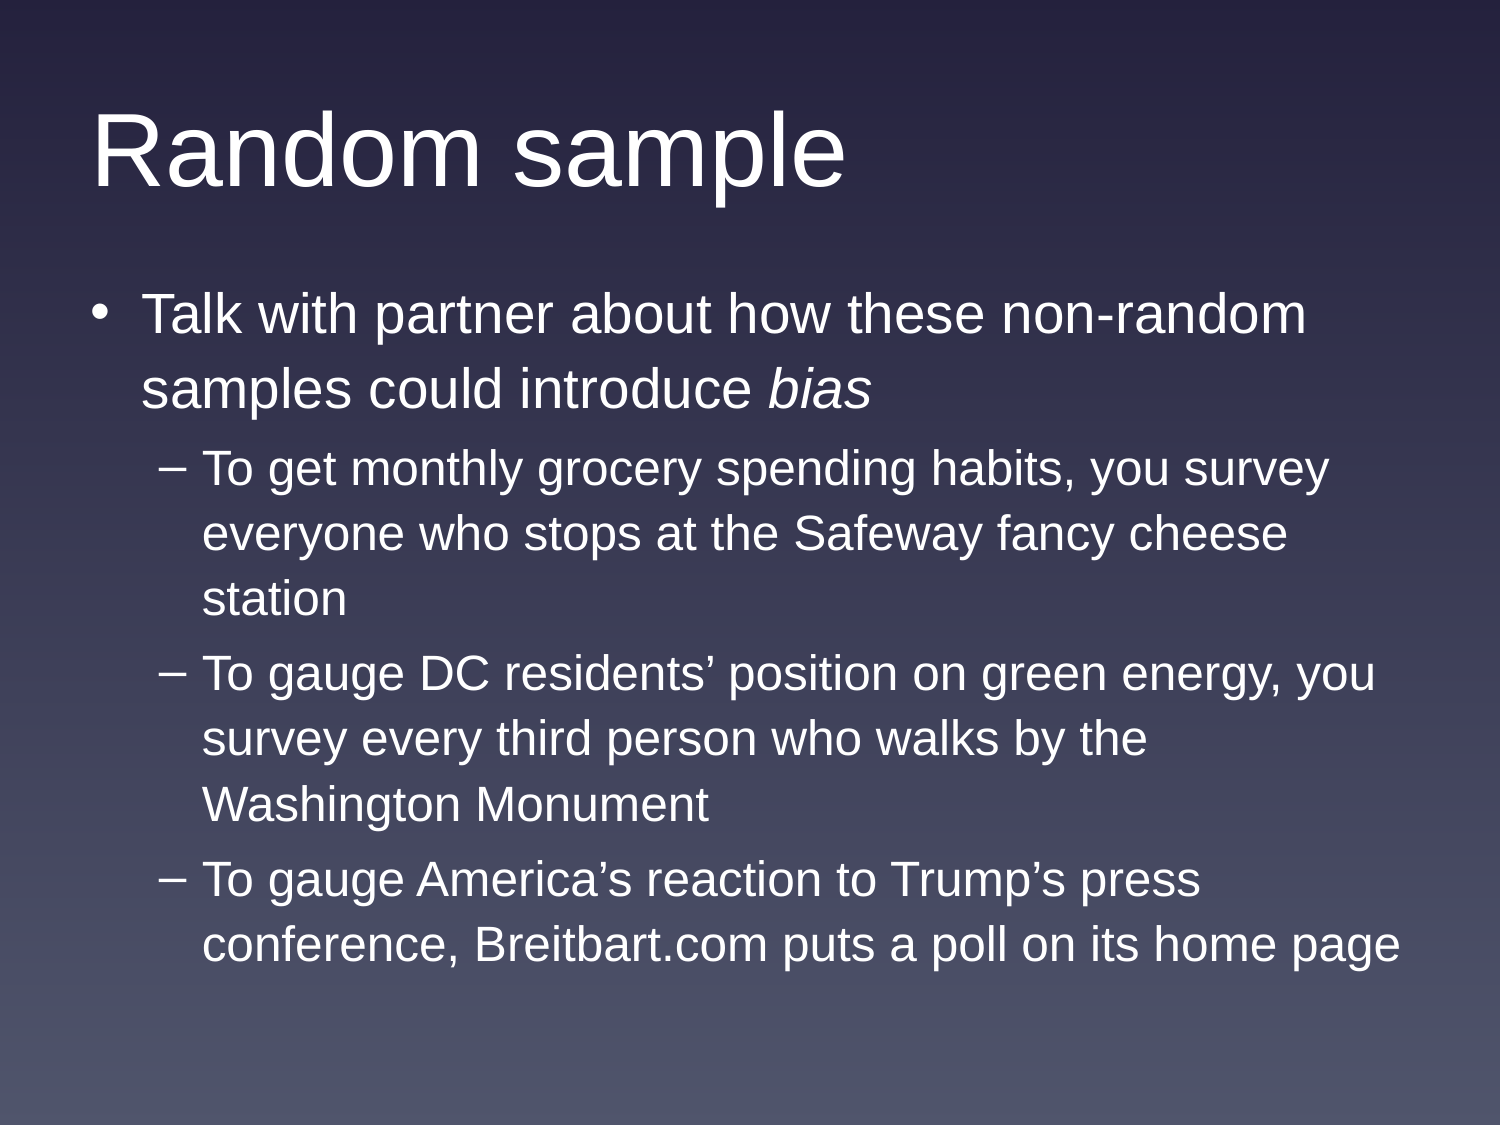

# Random sample
Talk with partner about how these non-random samples could introduce bias
To get monthly grocery spending habits, you survey everyone who stops at the Safeway fancy cheese station
To gauge DC residents’ position on green energy, you survey every third person who walks by the Washington Monument
To gauge America’s reaction to Trump’s press conference, Breitbart.com puts a poll on its home page